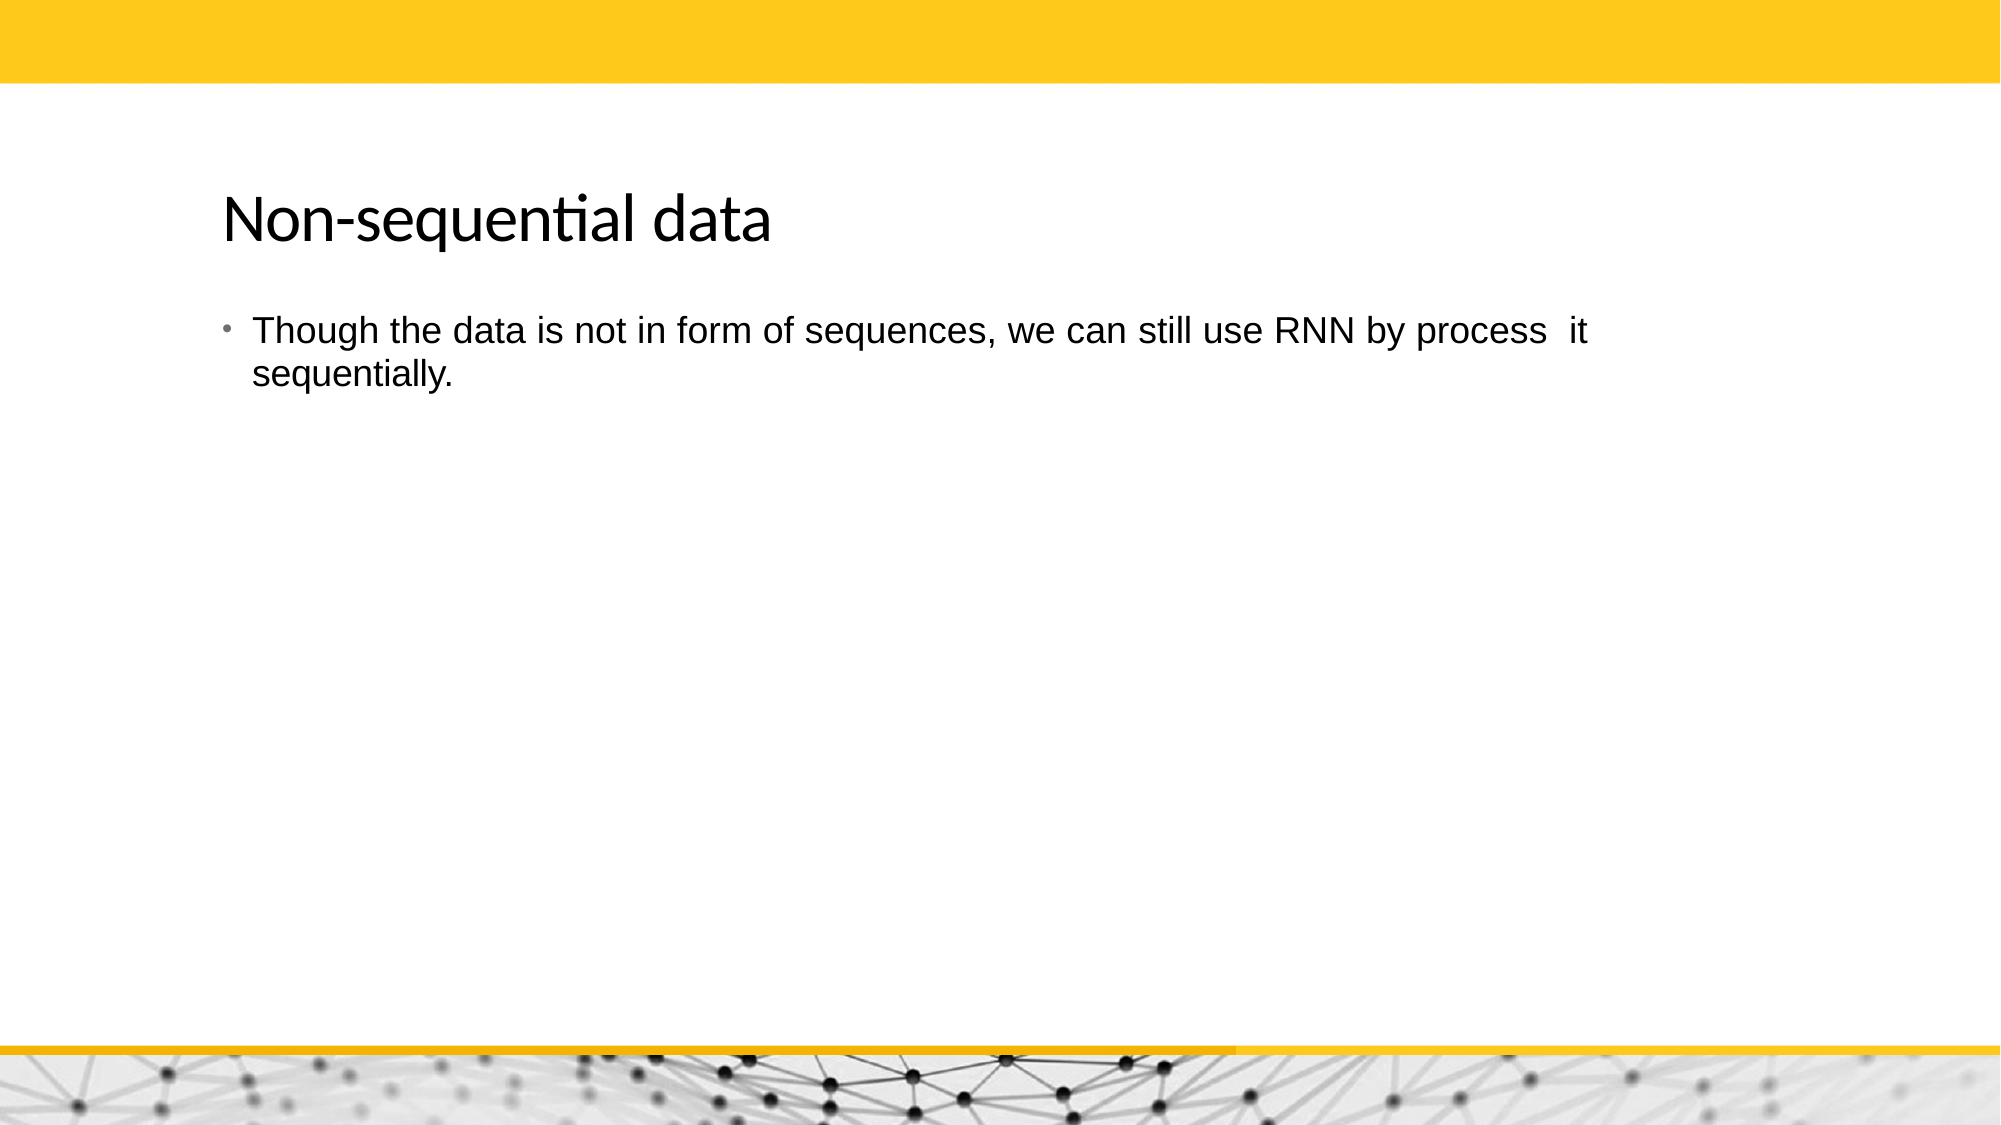

# Non-sequential data
Though the data is not in form of sequences, we can still use RNN by process  it sequentially.